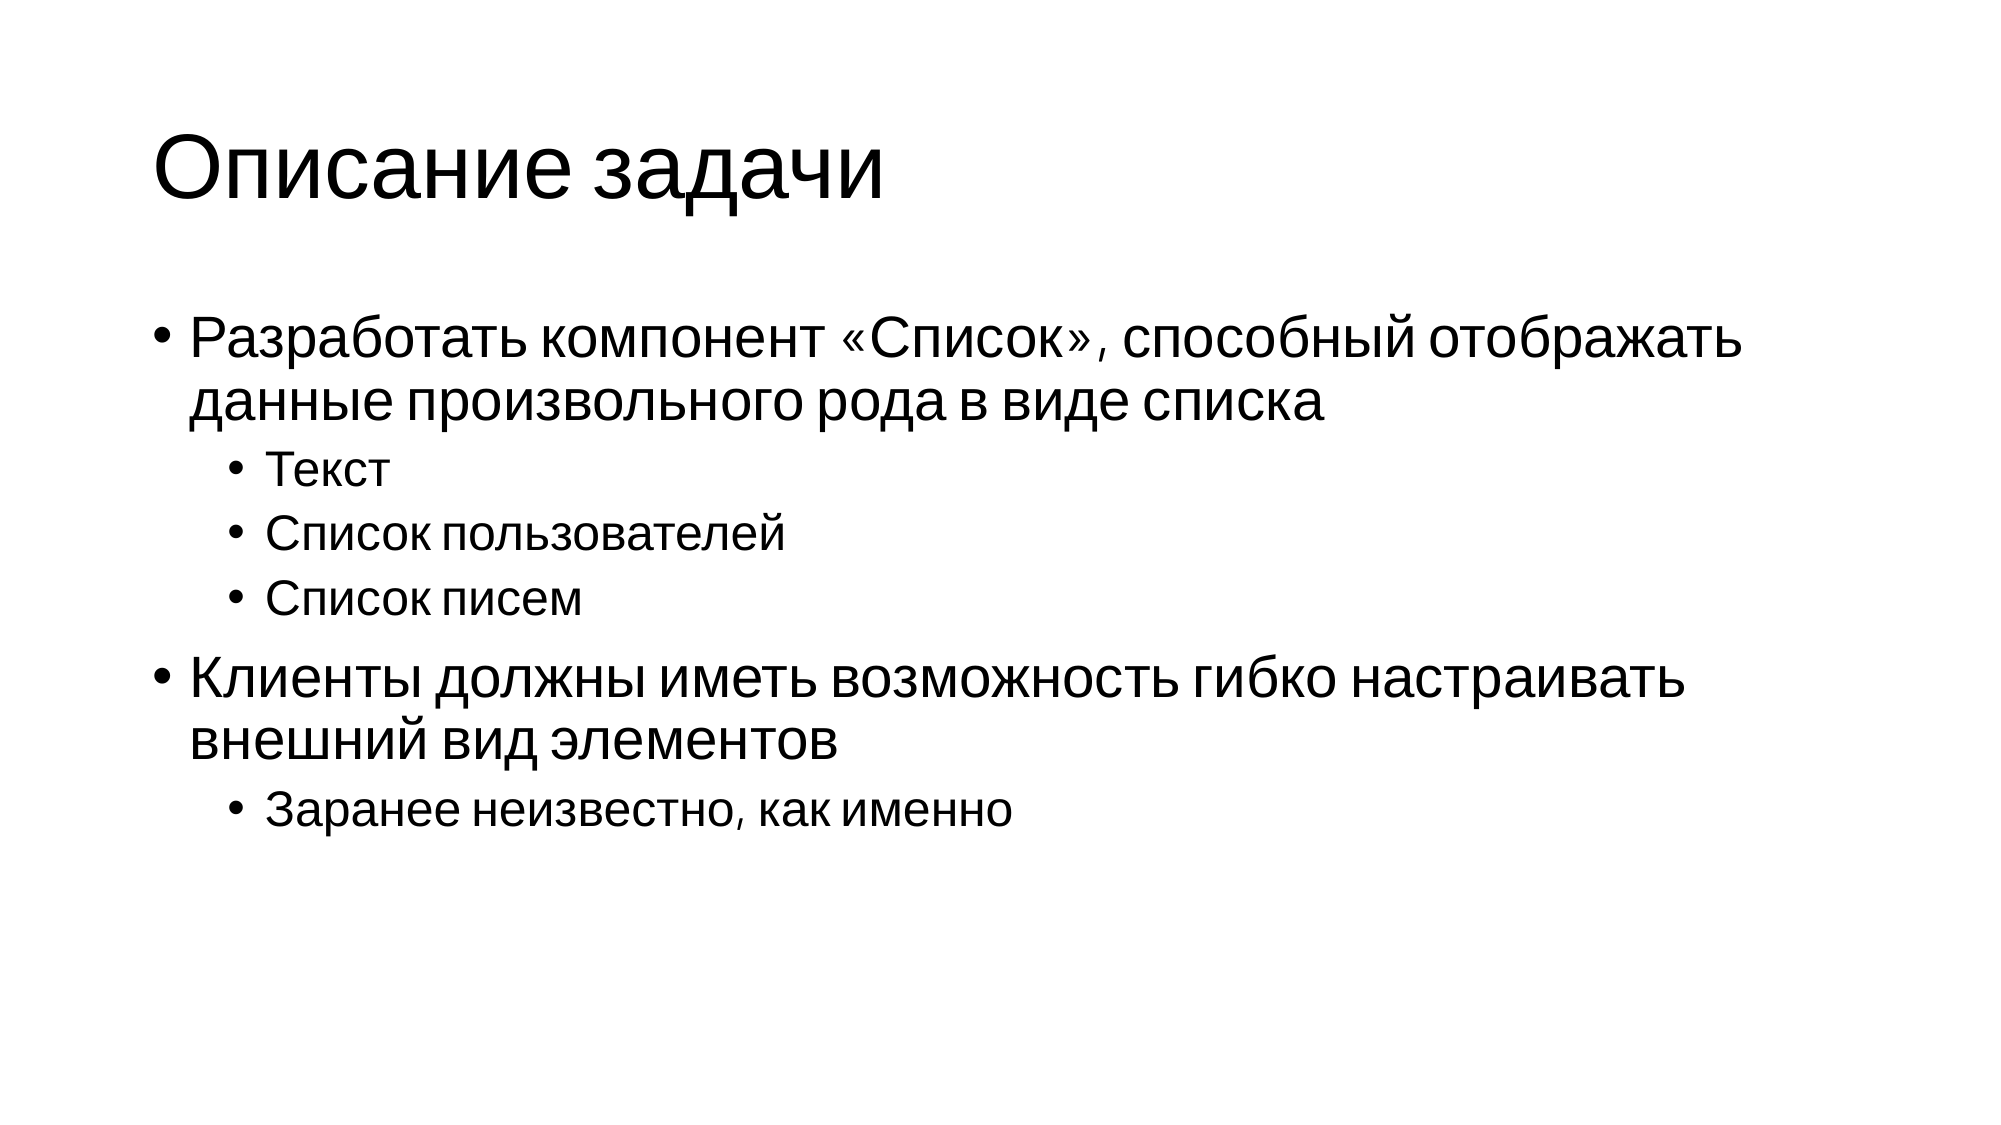

# Описание задачи
Разработать компонент «Список», способный отображать данные произвольного рода в виде списка
Текст
Список пользователей
Список писем
Клиенты должны иметь возможность гибко настраивать внешний вид элементов
Заранее неизвестно, как именно